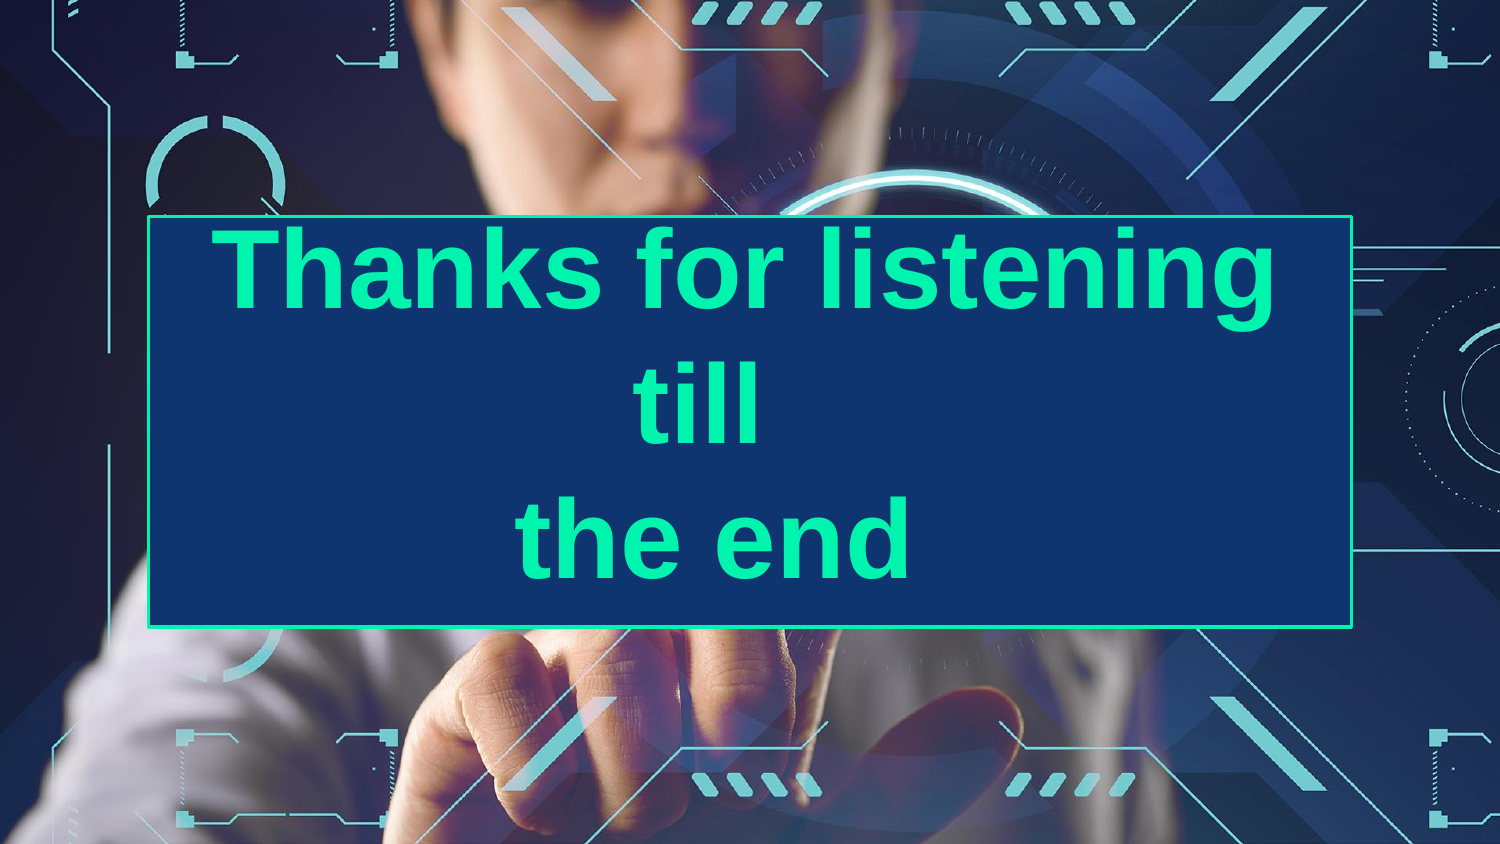

# Thanks for listening till the end